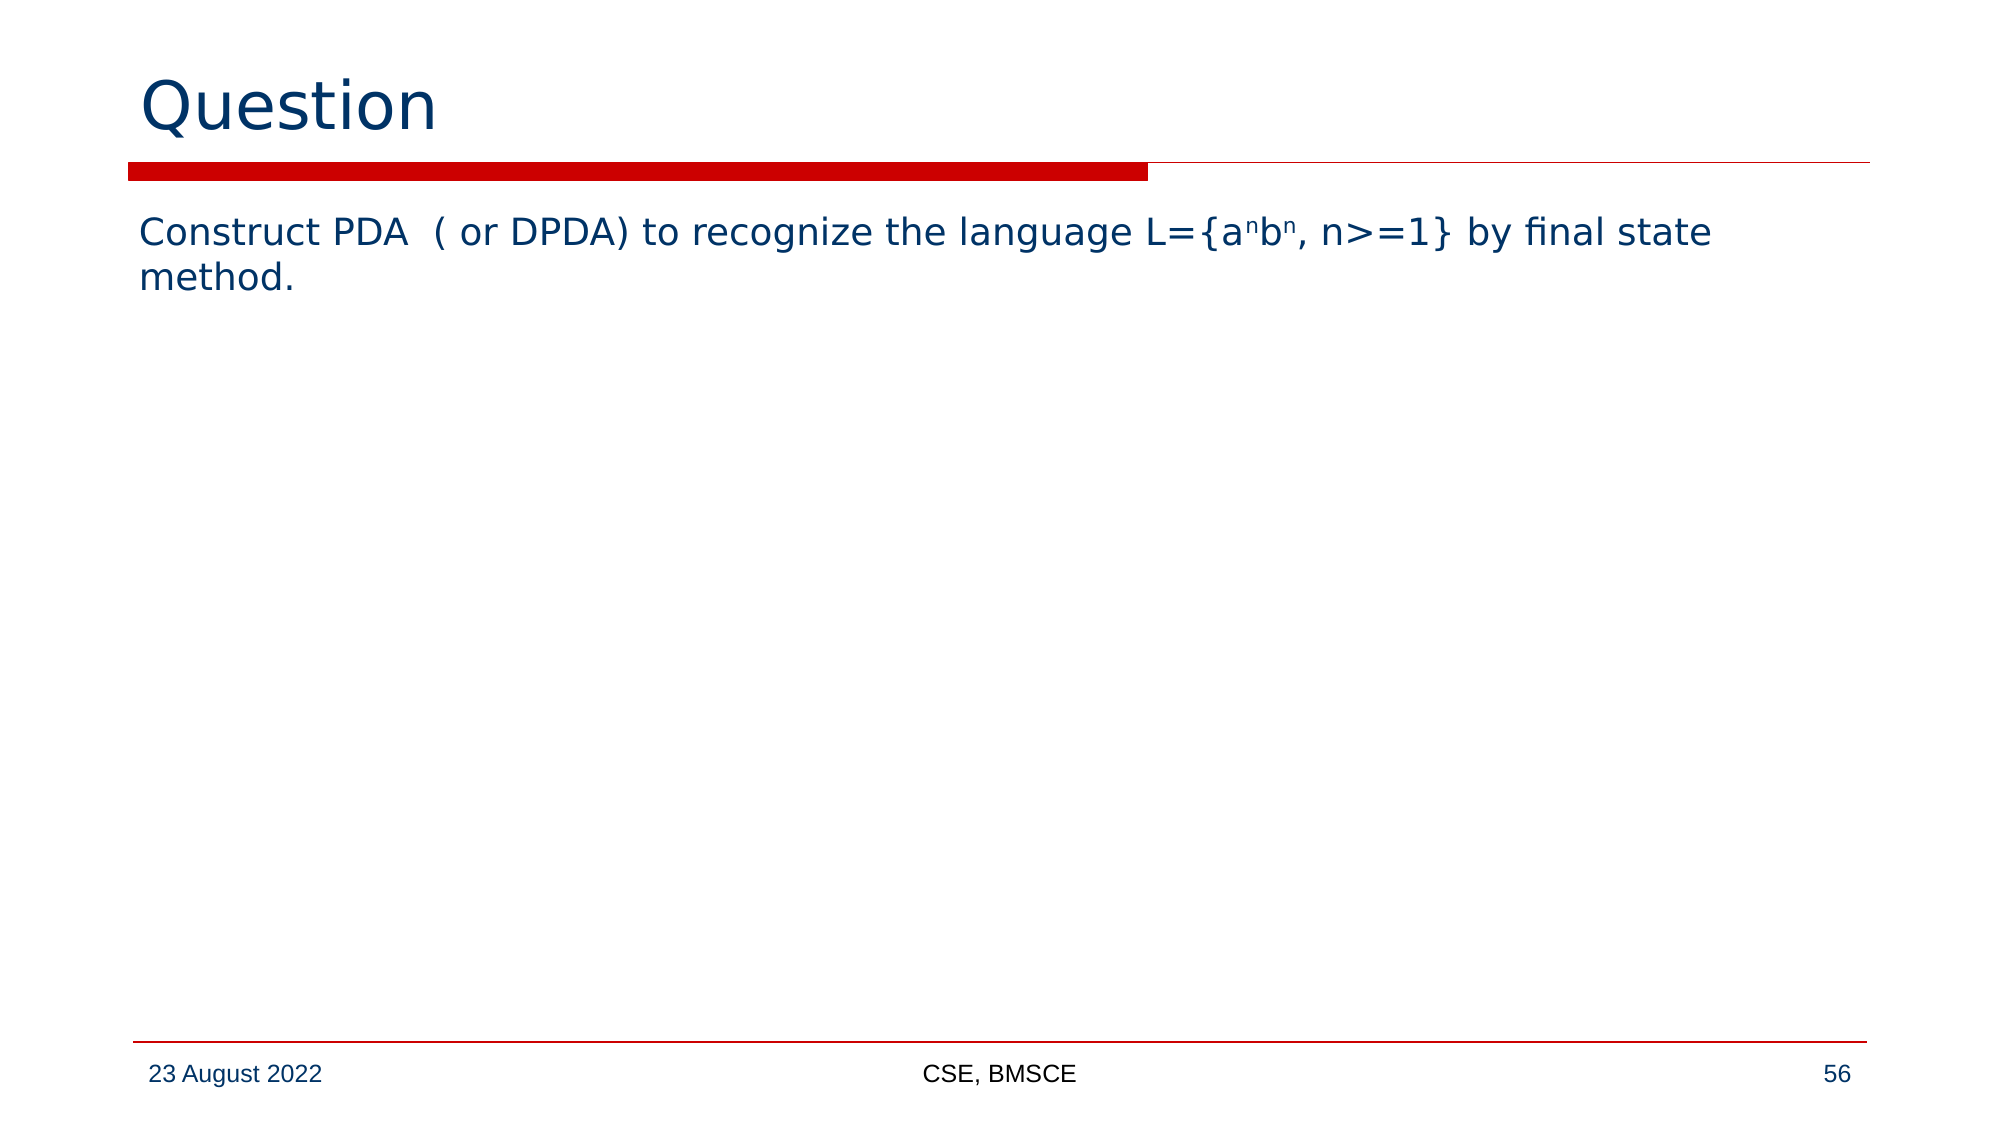

# Question
Construct PDA  ( or DPDA) to recognize the language L={anbn, n>=1} by final state method.

CSE, BMSCE
56
23 August 2022